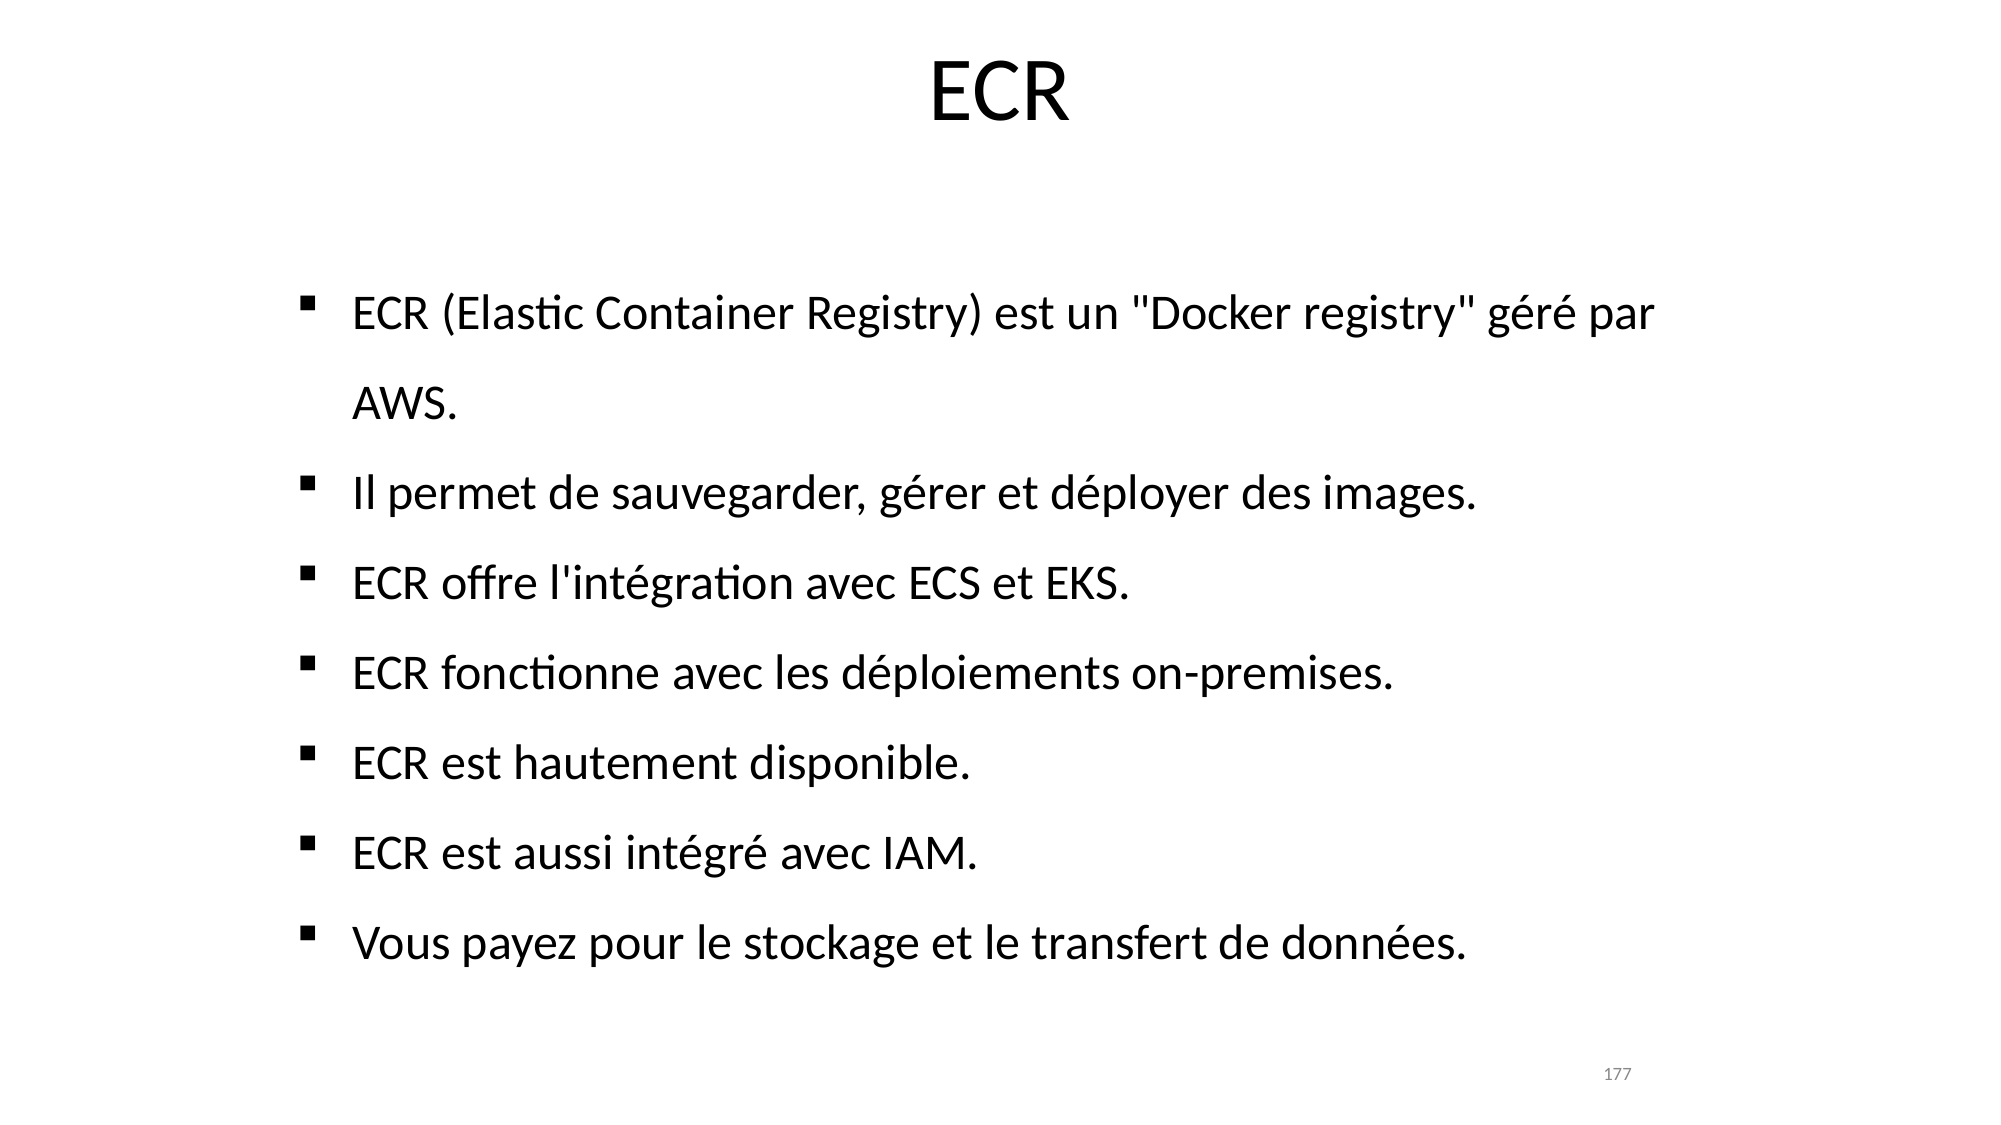

# ECR
ECR (Elastic Container Registry) est un "Docker registry" géré par AWS.
Il permet de sauvegarder, gérer et déployer des images.
ECR offre l'intégration avec ECS et EKS.
ECR fonctionne avec les déploiements on-premises.
ECR est hautement disponible.
ECR est aussi intégré avec IAM.
Vous payez pour le stockage et le transfert de données.
177